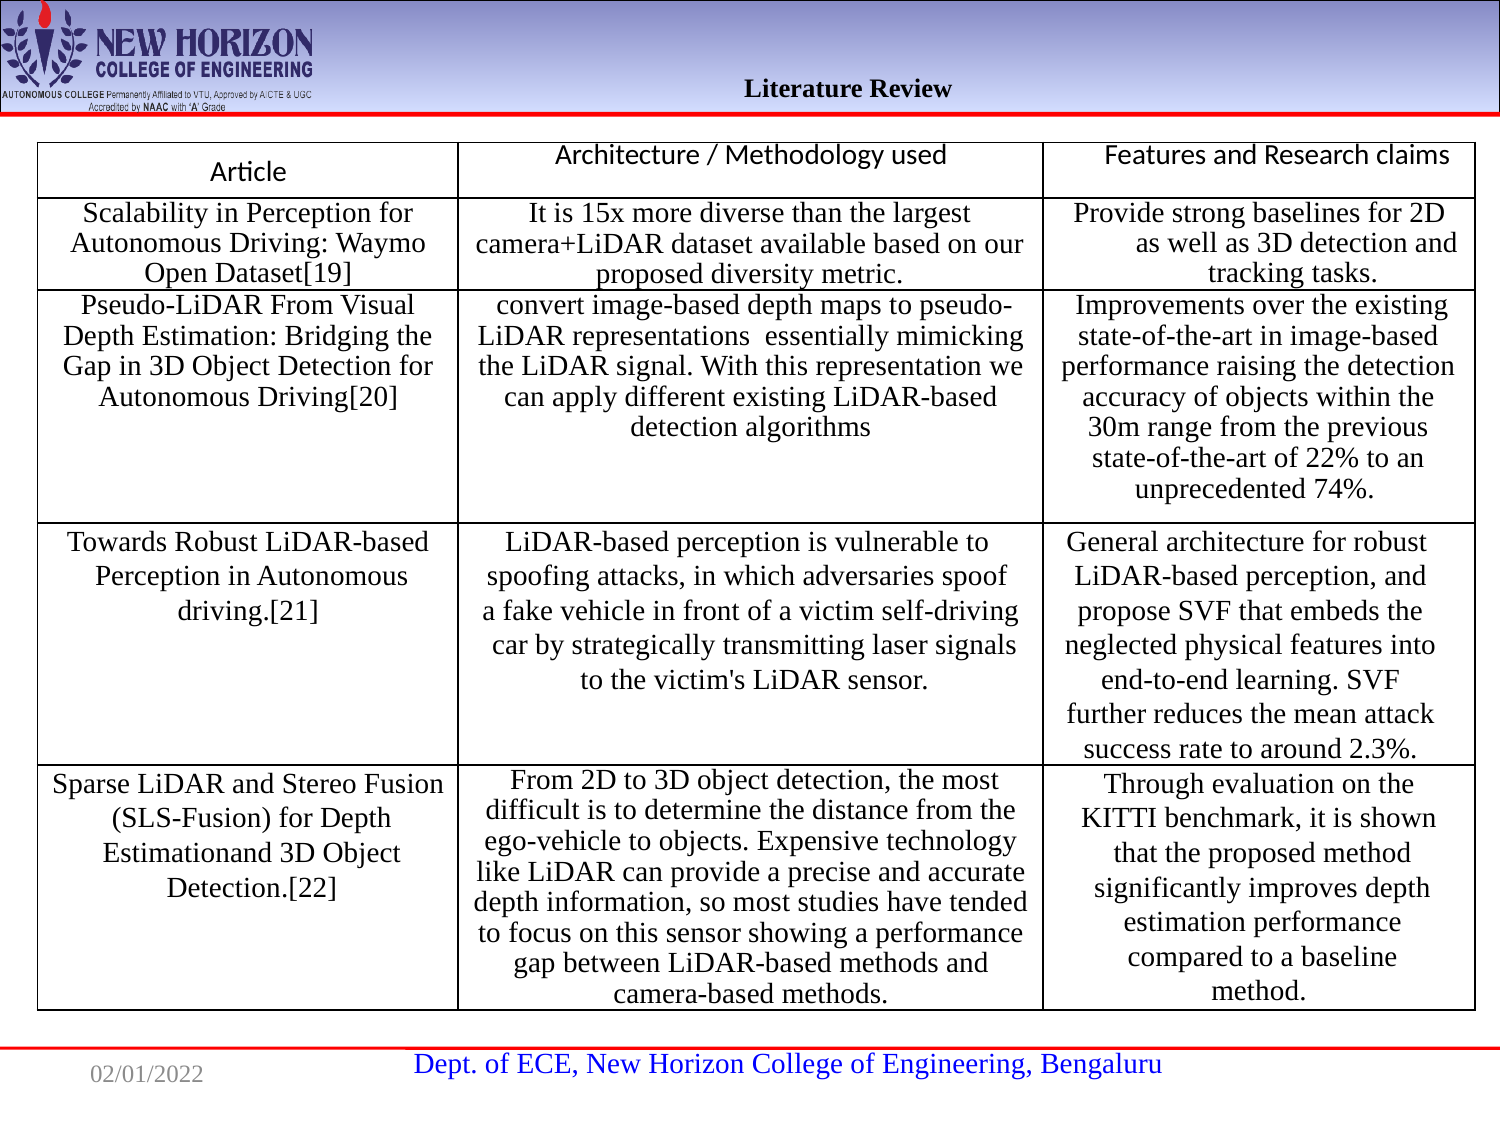

Literature Review
| Article | Architecture / Methodology used | Features and Research claims |
| --- | --- | --- |
| Scalability in Perception for Autonomous Driving: Waymo Open Dataset[19] | It is 15x more diverse than the largest camera+LiDAR dataset available based on our proposed diversity metric. | Provide strong baselines for 2D as well as 3D detection and tracking tasks. |
| Pseudo-LiDAR From Visual Depth Estimation: Bridging the Gap in 3D Object Detection for Autonomous Driving[20] | convert image-based depth maps to pseudo-LiDAR representations essentially mimicking the LiDAR signal. With this representation we can apply different existing LiDAR-based detection algorithms | Improvements over the existing state-of-the-art in image-based performance raising the detection accuracy of objects within the 30m range from the previous state-of-the-art of 22% to an unprecedented 74%. |
| Towards Robust LiDAR-based Perception in Autonomous driving.[21] | LiDAR-based perception is vulnerable to spoofing attacks, in which adversaries spoof a fake vehicle in front of a victim self-driving car by strategically transmitting laser signals to the victim's LiDAR sensor. | General architecture for robust LiDAR-based perception, and propose SVF that embeds the neglected physical features into end-to-end learning. SVF further reduces the mean attack success rate to around 2.3%. |
| Sparse LiDAR and Stereo Fusion (SLS-Fusion) for Depth Estimationand 3D Object Detection.[22] | From 2D to 3D object detection, the most difficult is to determine the distance from the ego-vehicle to objects. Expensive technology like LiDAR can provide a precise and accurate depth information, so most studies have tended to focus on this sensor showing a performance gap between LiDAR-based methods and camera-based methods. | Through evaluation on the KITTI benchmark, it is shown that the proposed method significantly improves depth estimation performance compared to a baseline method. |
02/01/2022
5